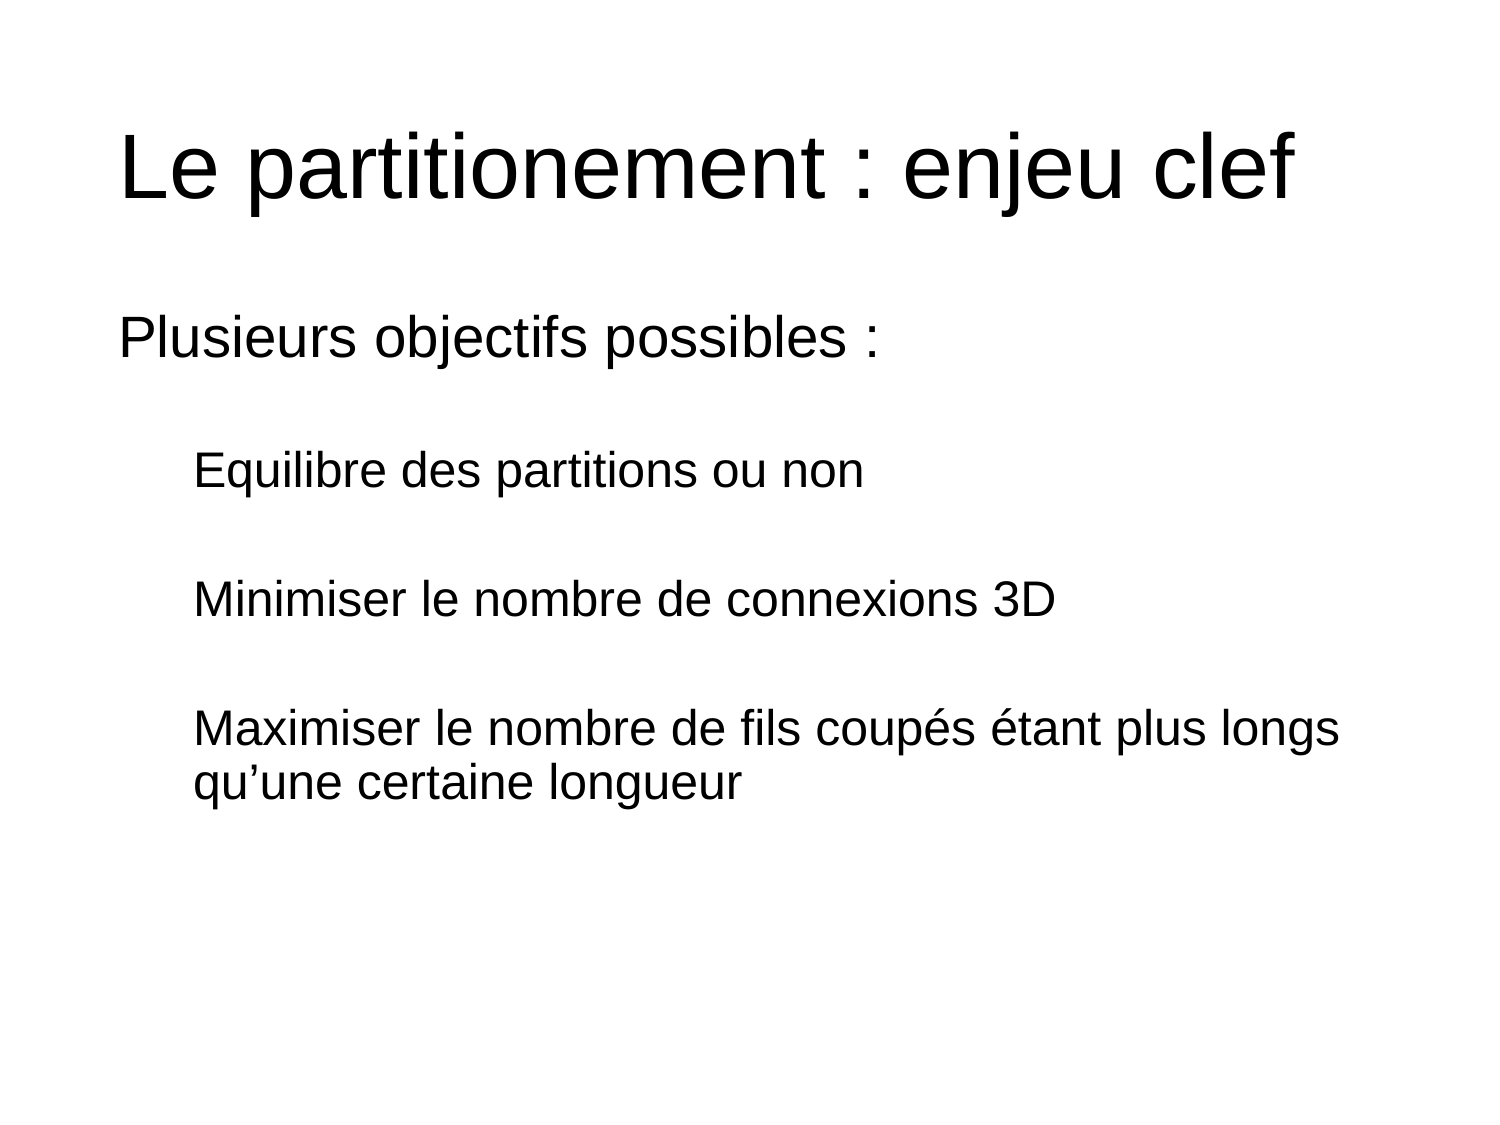

# Le partitionement : enjeu clef
Plusieurs objectifs possibles :

Equilibre des partitions ou non

Minimiser le nombre de connexions 3D

Maximiser le nombre de fils coupés étant plus longs qu’une certaine longueur